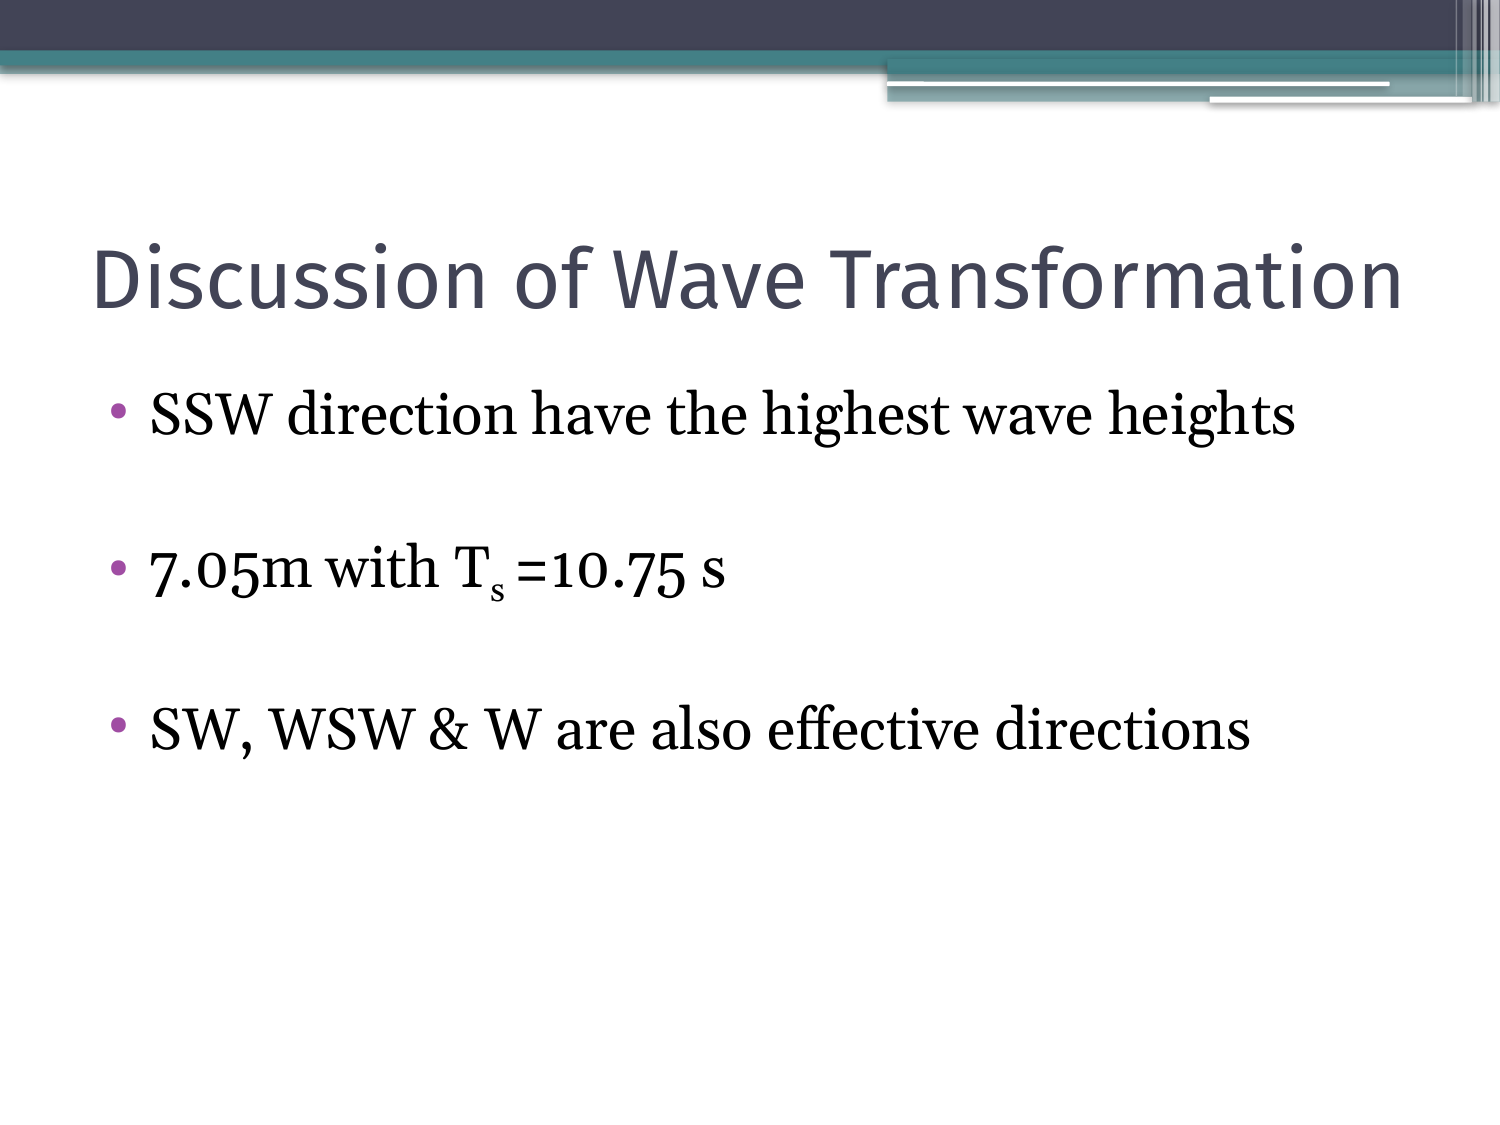

# Discussion of Wave Transformation
SSW direction have the highest wave heights

7.05m with Ts =10.75 s

SW, WSW & W are also effective directions